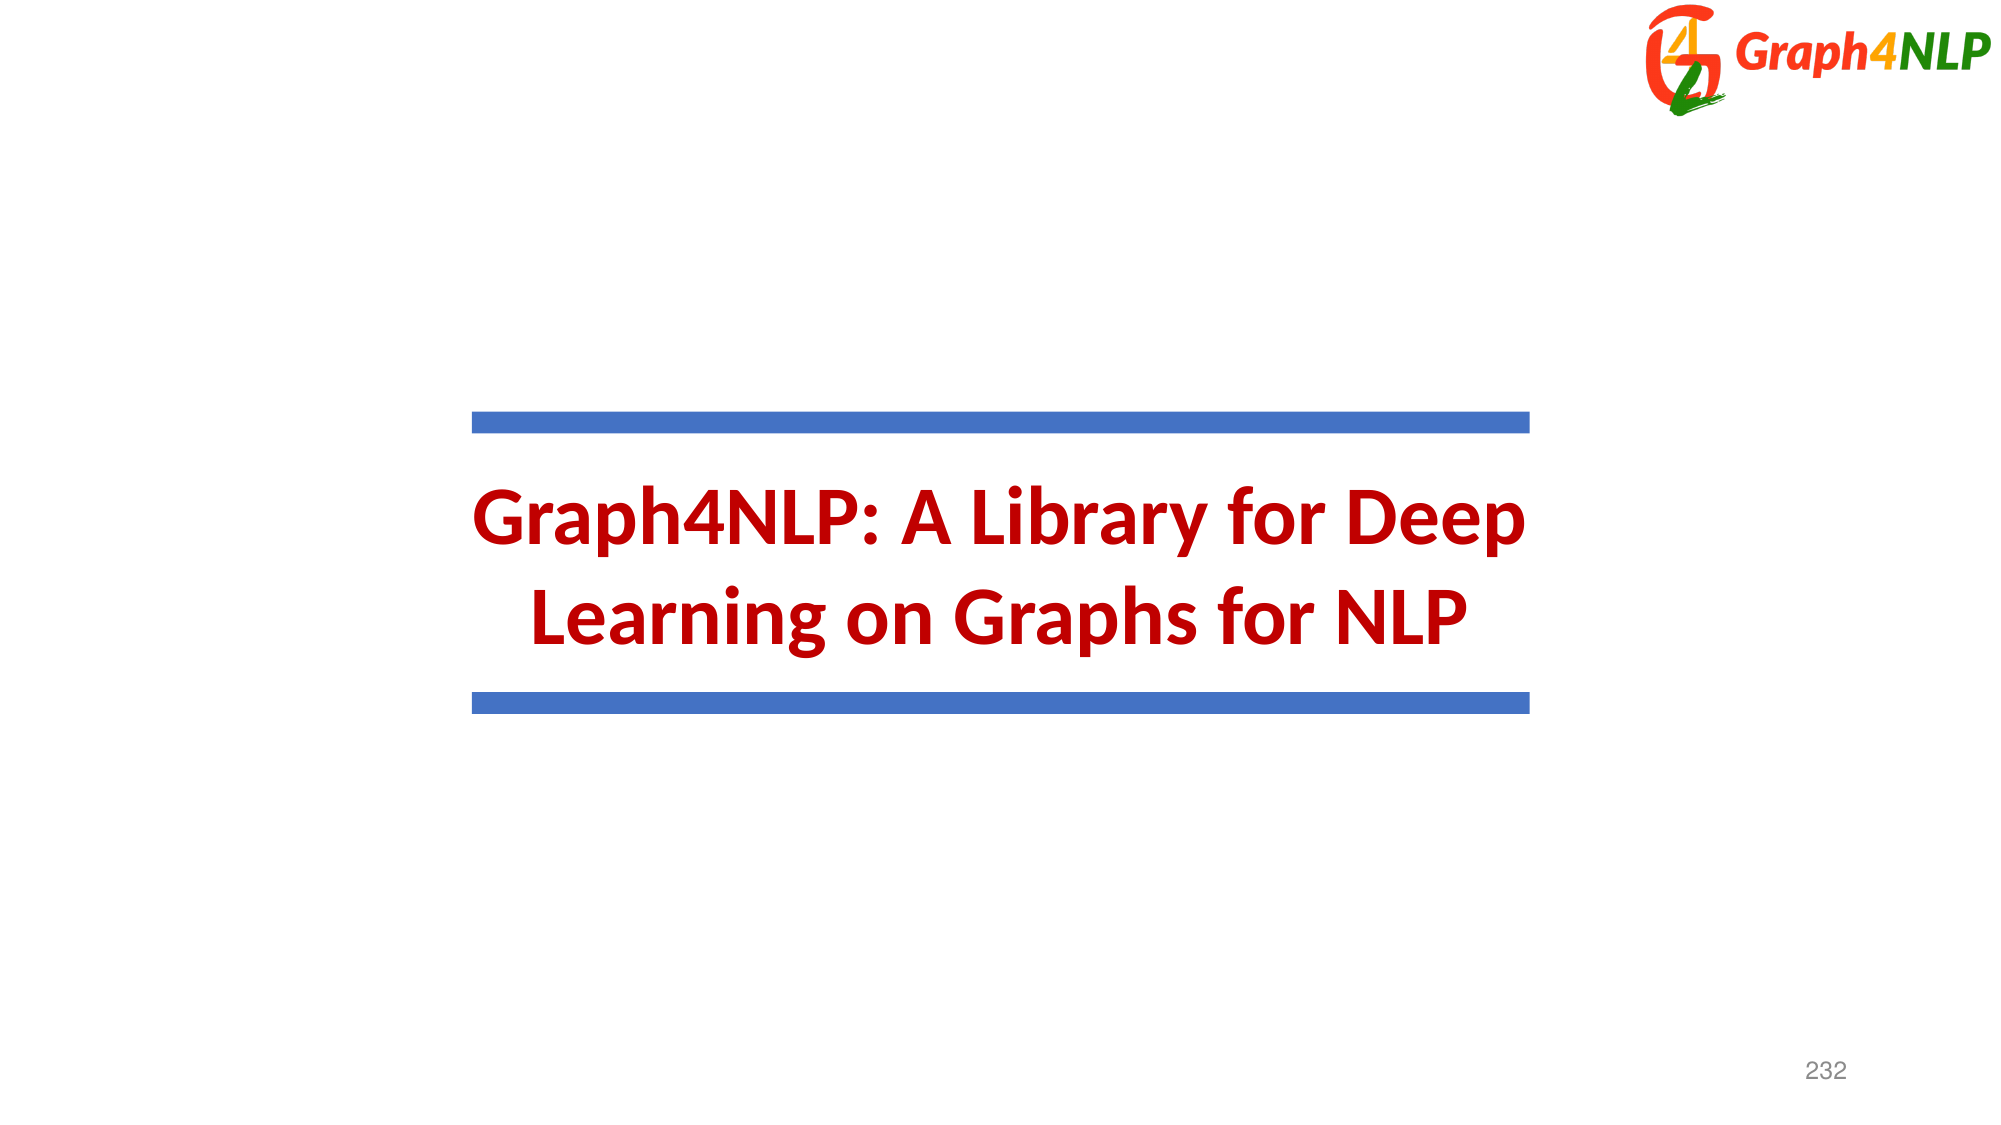

Graph4NLP: A Library for Deep Learning on Graphs for NLP

232